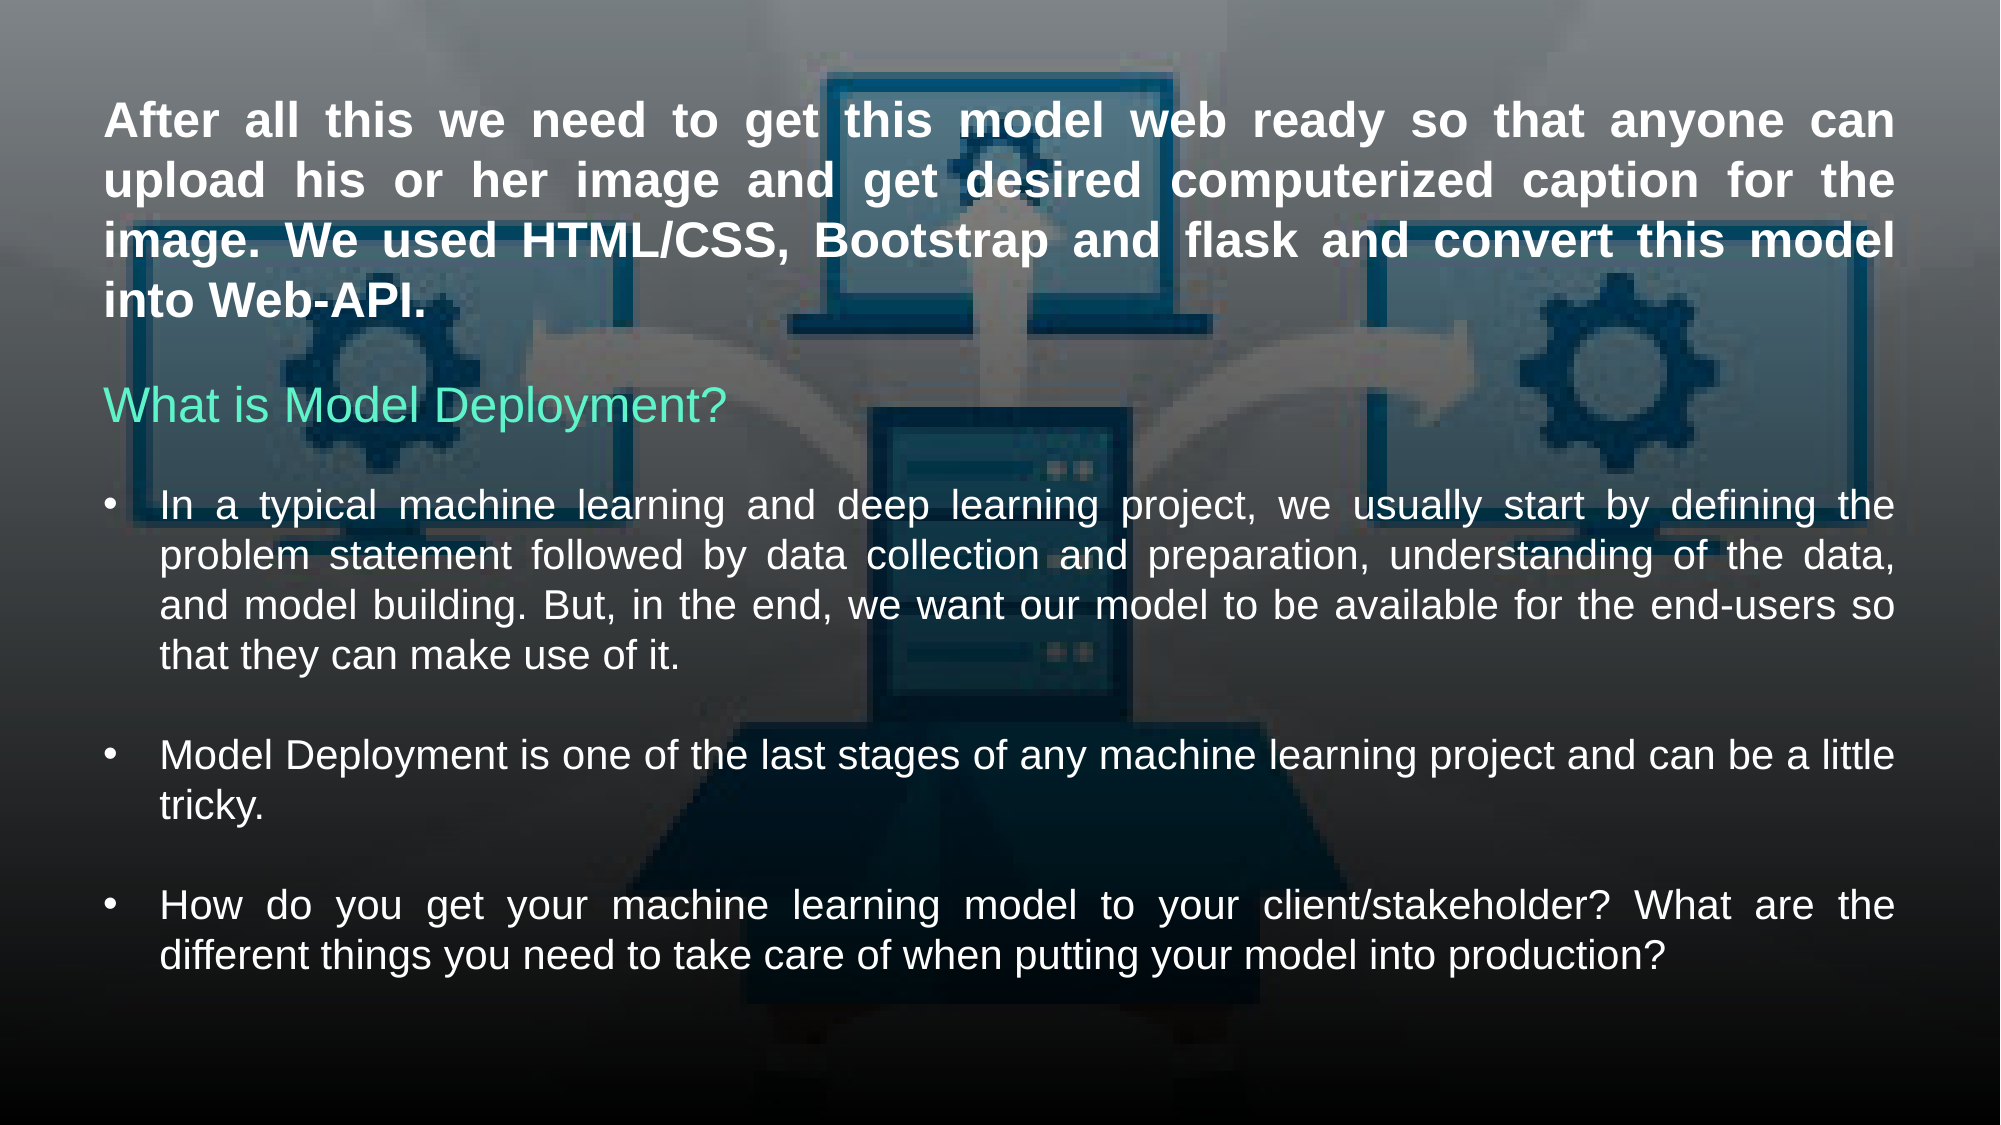

After all this we need to get this model web ready so that anyone can upload his or her image and get desired computerized caption for the image. We used HTML/CSS, Bootstrap and flask and convert this model into Web-API.

What is Model Deployment?

In a typical machine learning and deep learning project, we usually start by defining the problem statement followed by data collection and preparation, understanding of the data, and model building. But, in the end, we want our model to be available for the end-users so that they can make use of it.

Model Deployment is one of the last stages of any machine learning project and can be a little tricky.

How do you get your machine learning model to your client/stakeholder? What are the different things you need to take care of when putting your model into production?